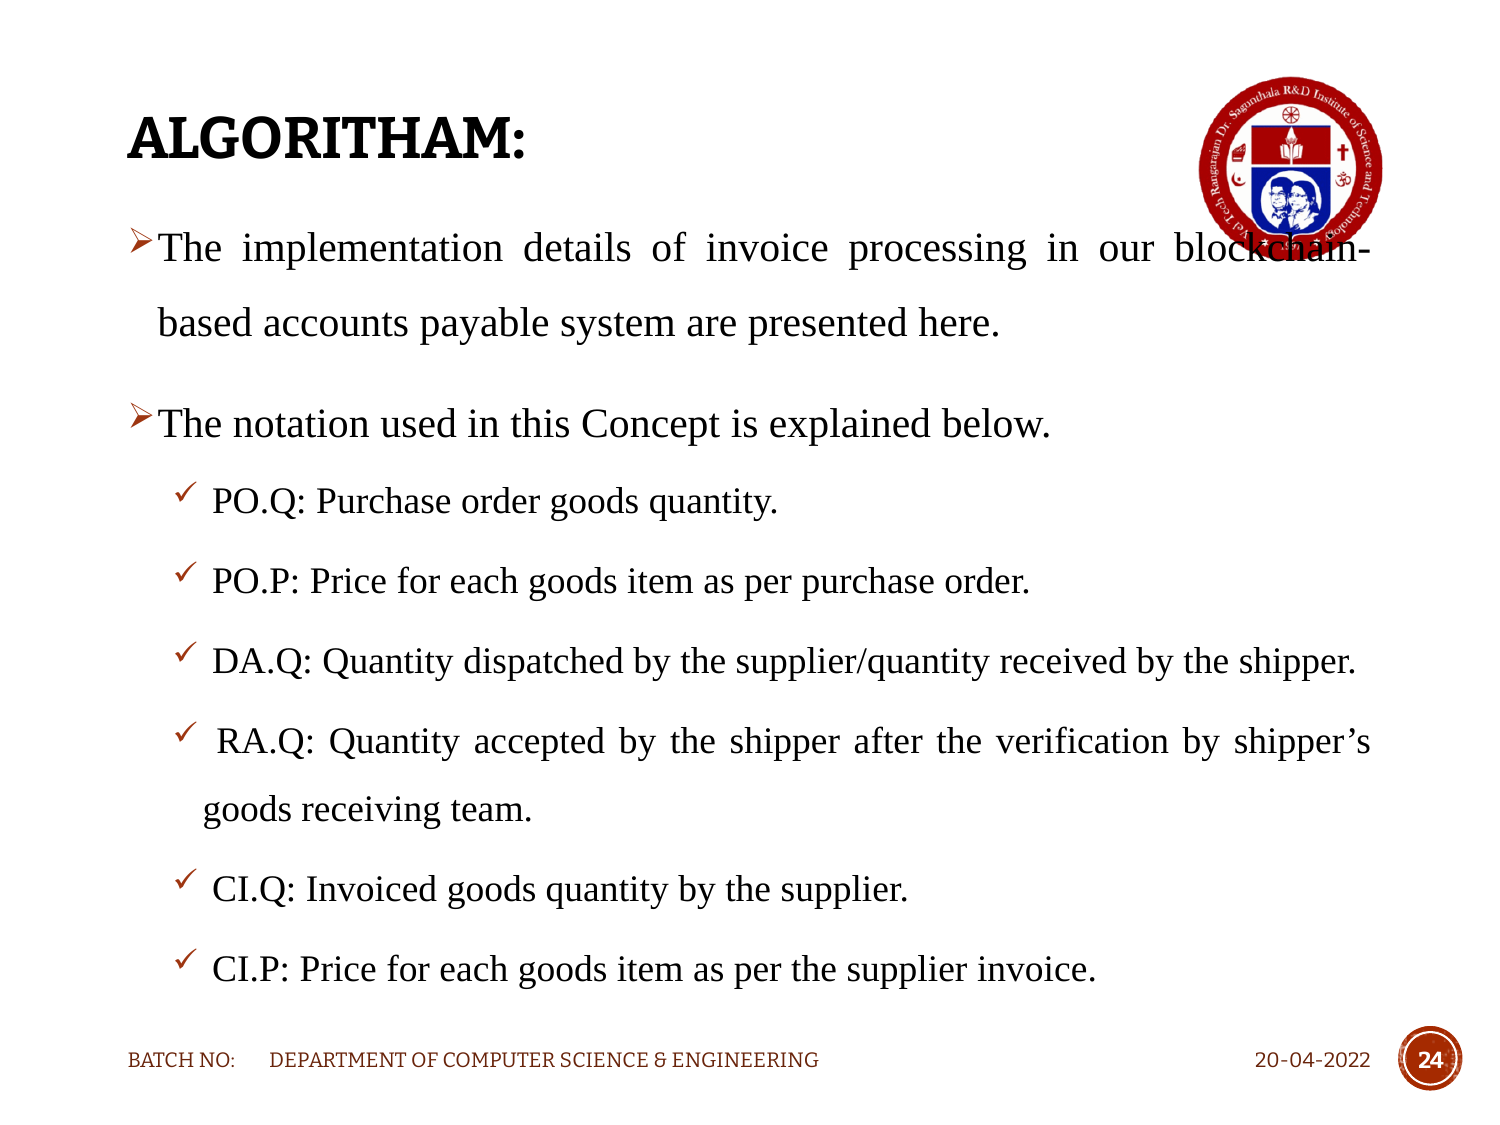

# ALGORITHAM:
The implementation details of invoice processing in our blockchain-based accounts payable system are presented here.
The notation used in this Concept is explained below.
 PO.Q: Purchase order goods quantity.
 PO.P: Price for each goods item as per purchase order.
 DA.Q: Quantity dispatched by the supplier/quantity received by the shipper.
 RA.Q: Quantity accepted by the shipper after the verification by shipper’s goods receiving team.
 CI.Q: Invoiced goods quantity by the supplier.
 CI.P: Price for each goods item as per the supplier invoice.
BATCH NO:        DEPARTMENT OF COMPUTER SCIENCE & ENGINEERING
20-04-2022
24